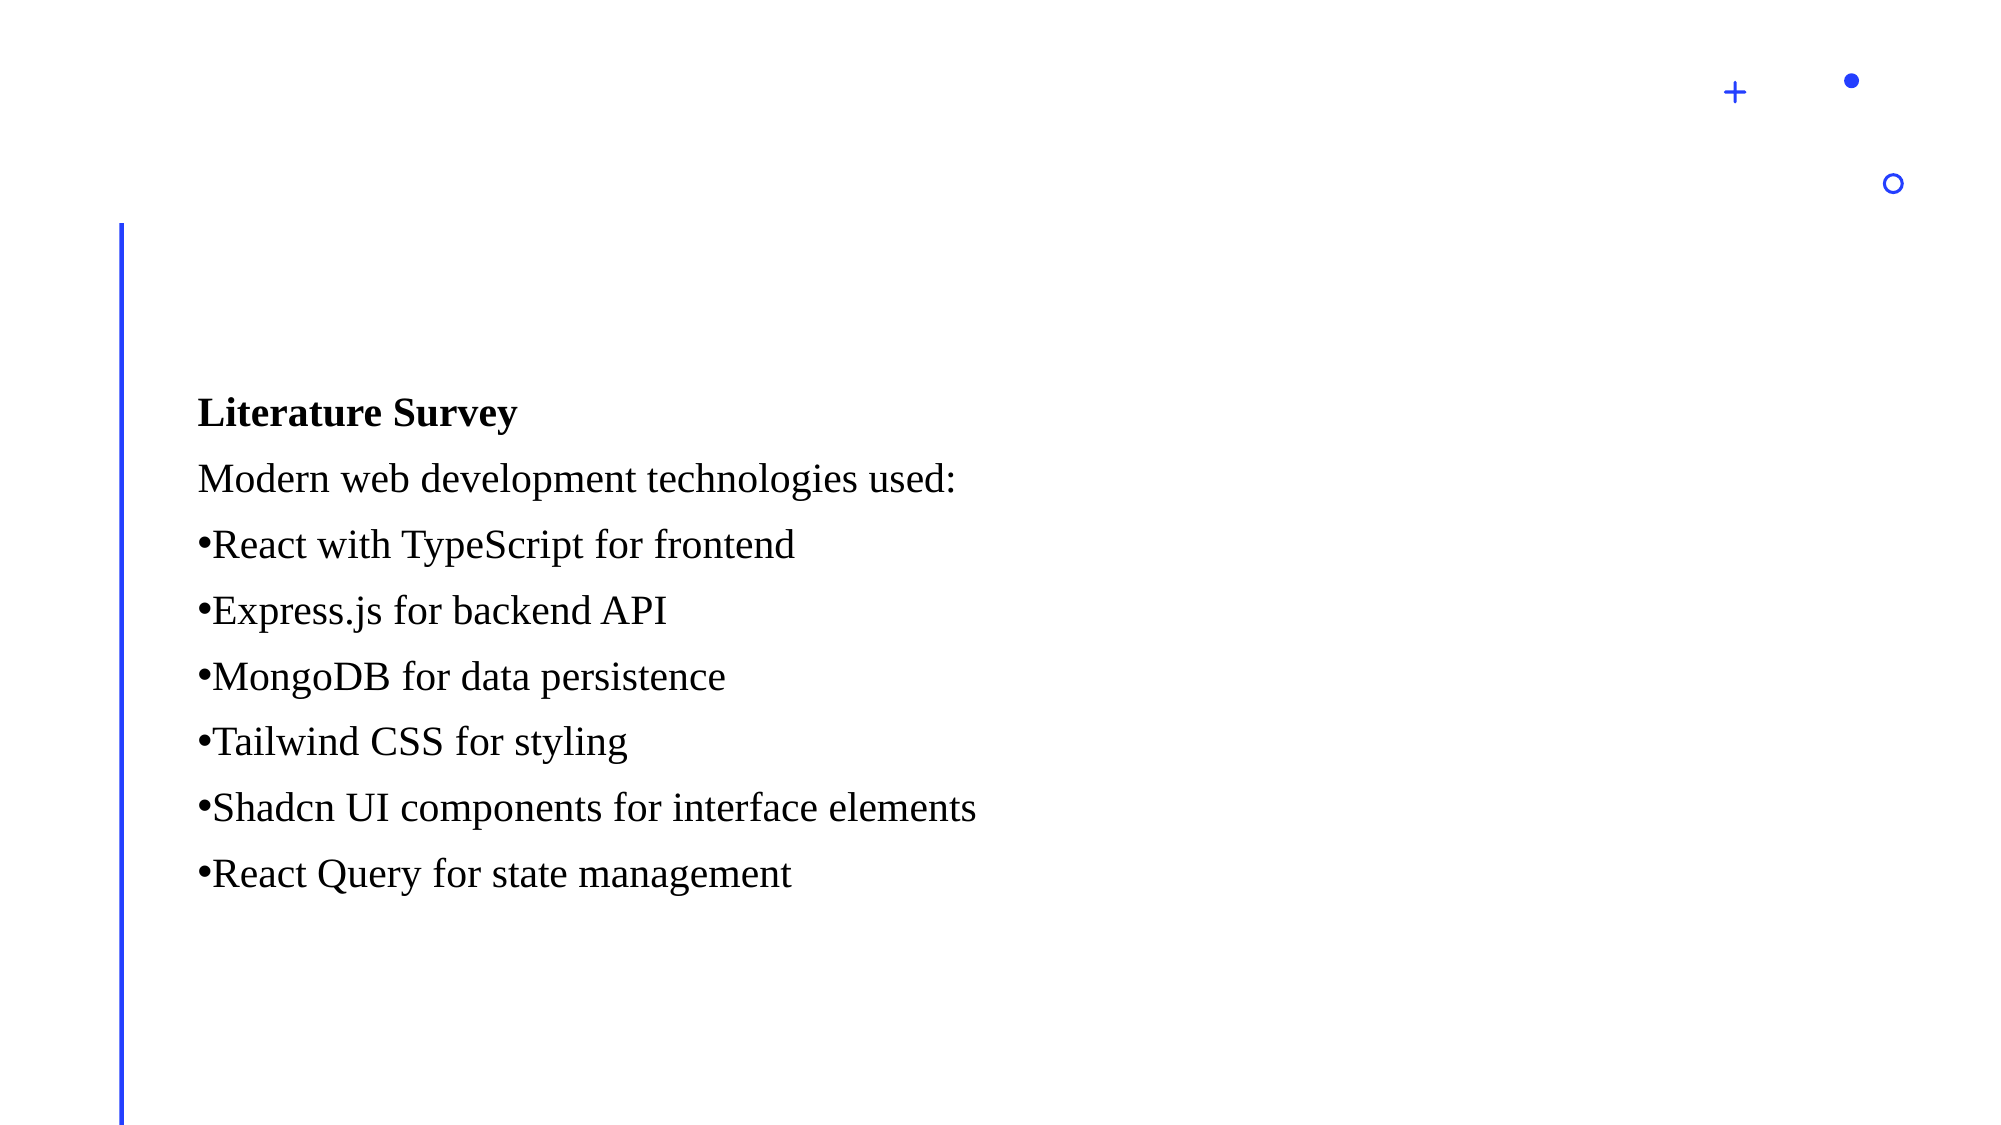

Literature Survey
Modern web development technologies used:
React with TypeScript for frontend
Express.js for backend API
MongoDB for data persistence
Tailwind CSS for styling
Shadcn UI components for interface elements
React Query for state management